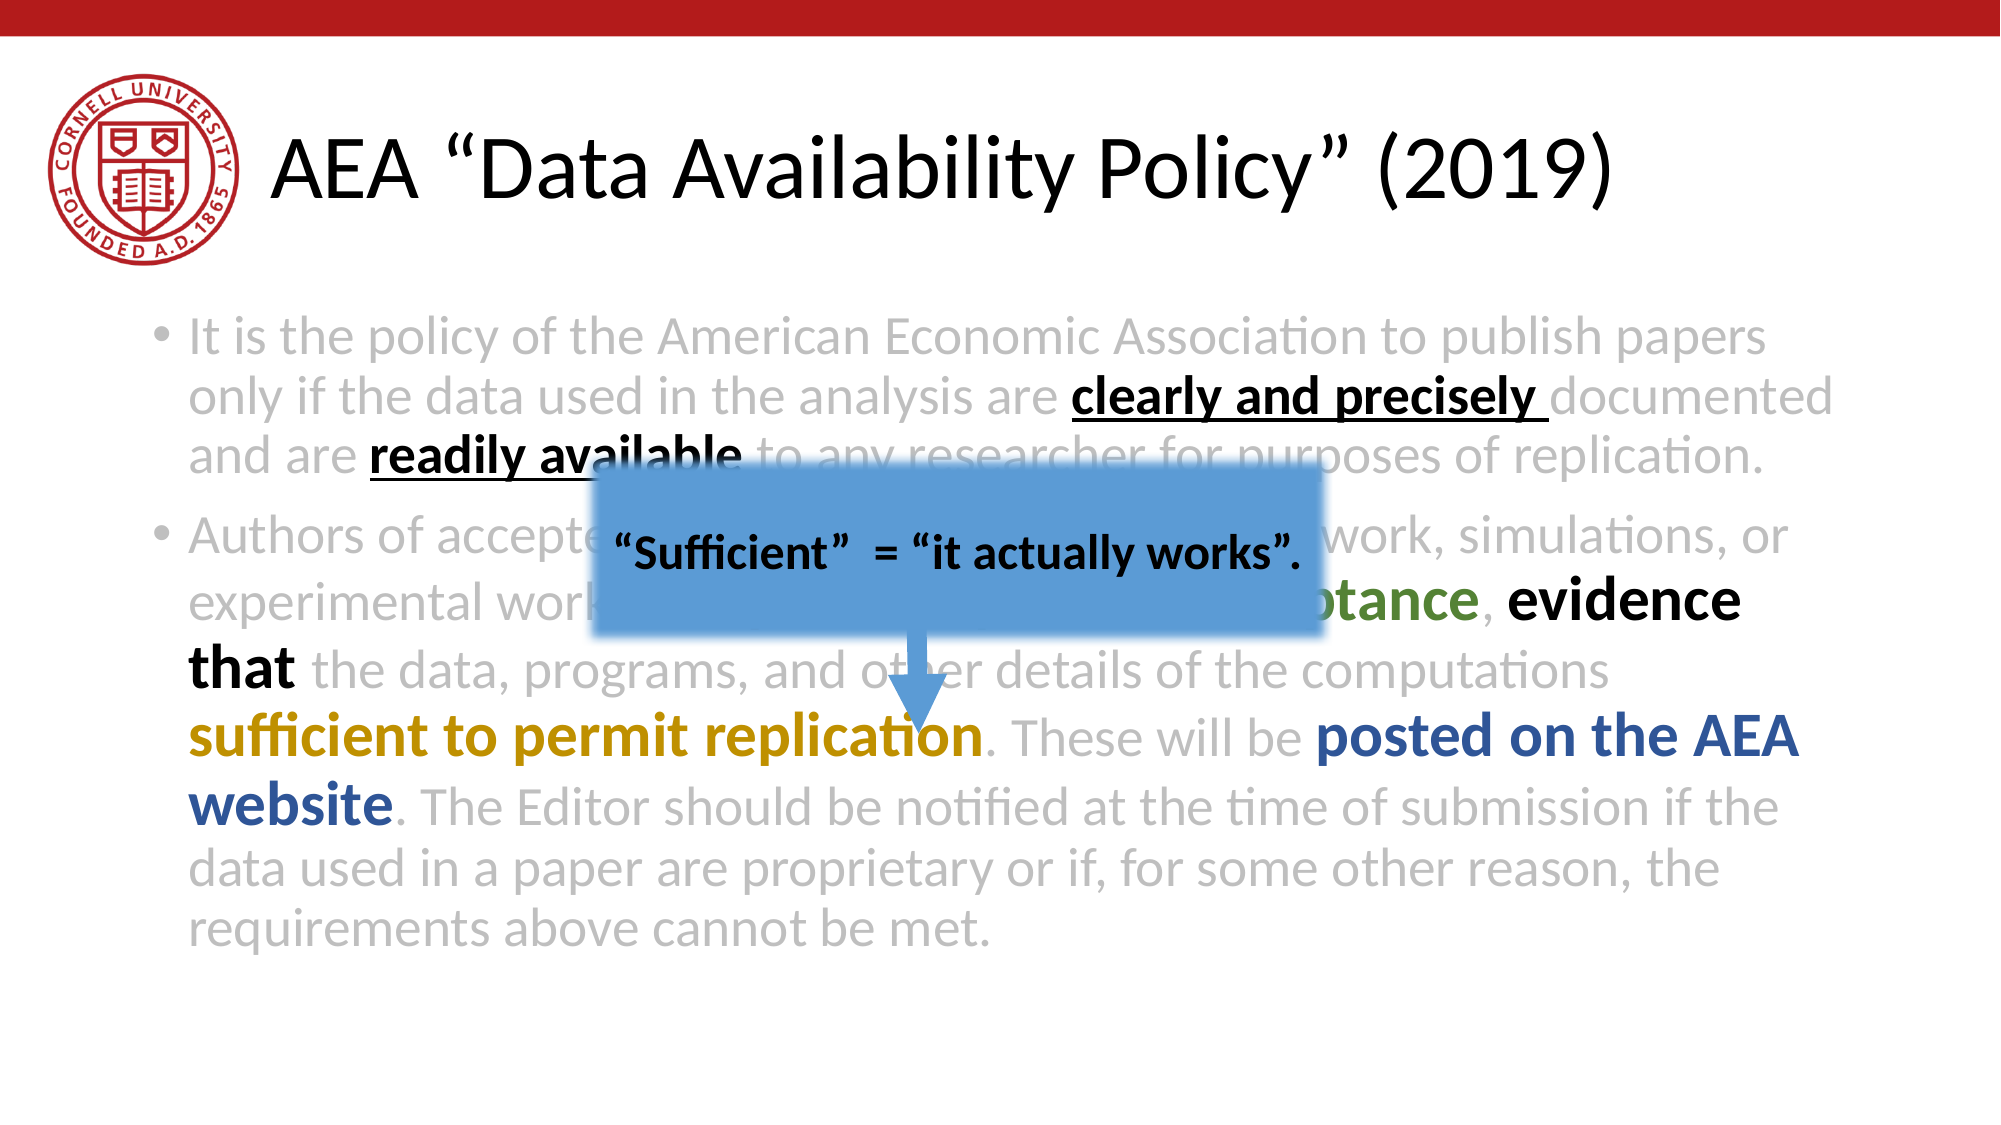

# AEA “Data Availability Policy” (2019)
It is the policy of the American Economic Association to publish papers only if the data used in the analysis are clearly and precisely documented and are readily available to any researcher for purposes of replication.
Authors of accepted papers that contain empirical work, simulations, or experimental work must provide, prior to acceptance, evidence that the data, programs, and other details of the computations sufficient to permit replication. These will be posted on the AEA website. The Editor should be notified at the time of submission if the data used in a paper are proprietary or if, for some other reason, the requirements above cannot be met.

“Sufficient”  = “it actually works”.